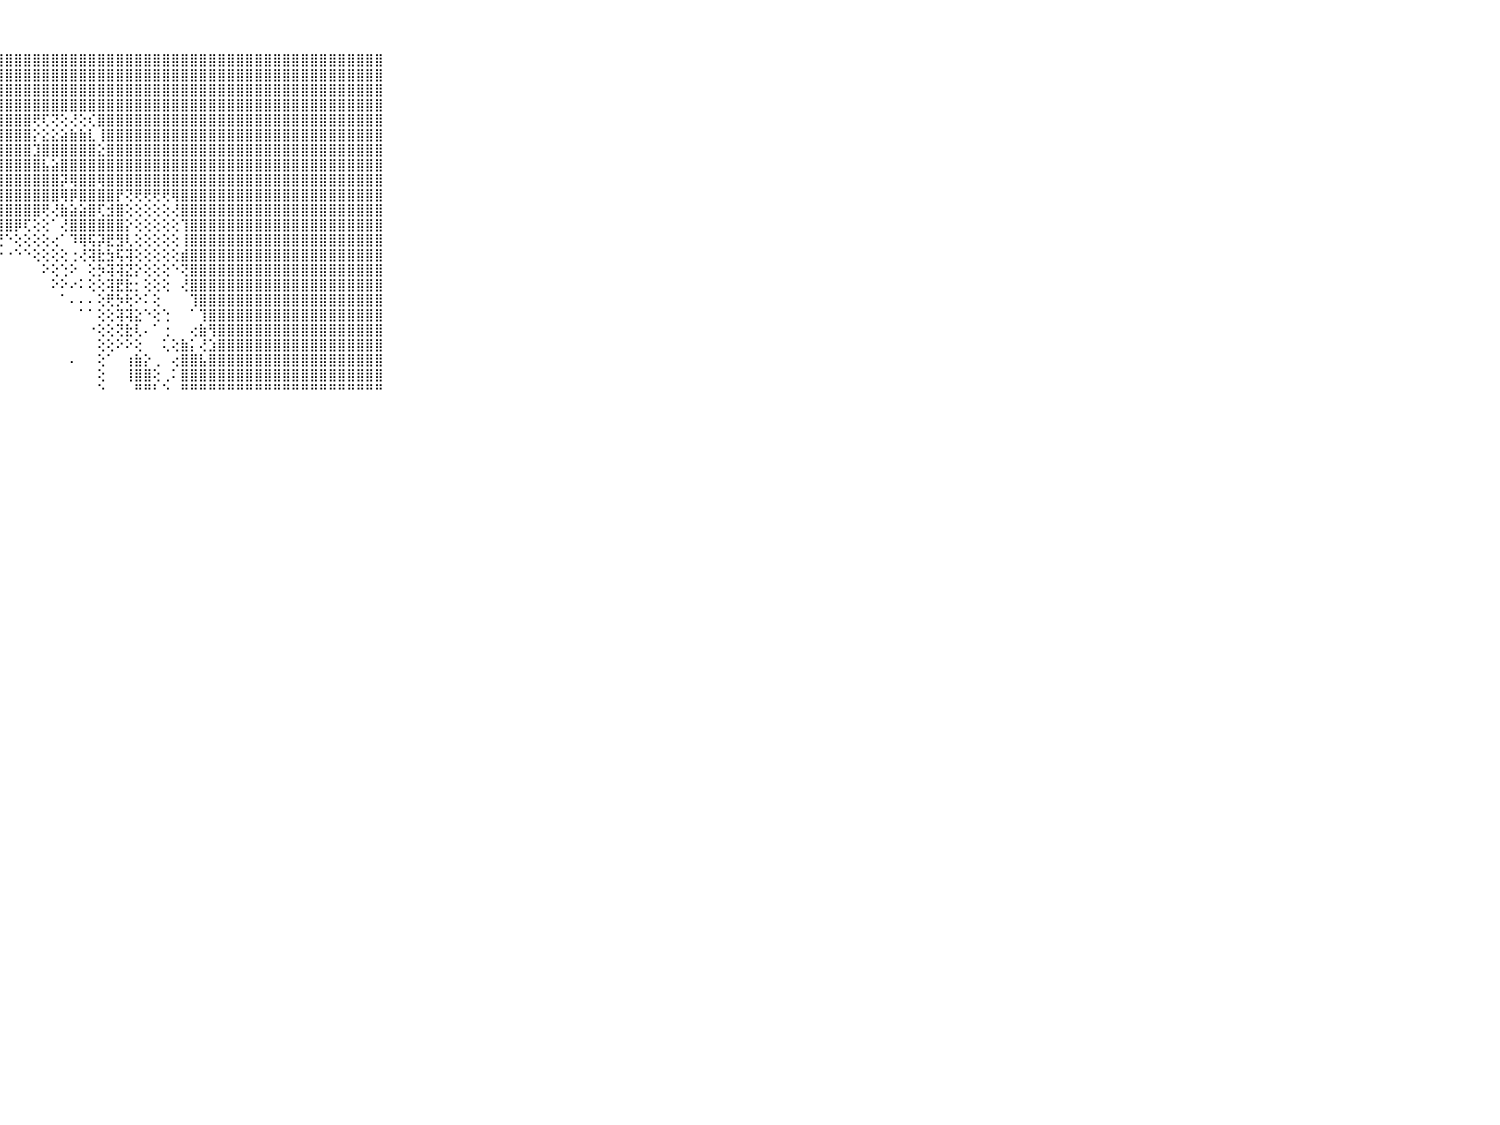

⠀⠀⠀⠀⠀⠀⠀⠀⠀⠀⠀⣿⣿⣿⣿⣿⣿⣿⣿⣿⣿⣿⣿⣿⣿⣿⣿⣿⣿⣿⣿⣿⣿⣿⣿⣿⣿⣿⣿⣿⣿⣿⣿⣿⣿⣿⣿⣿⣿⣿⣿⣿⣿⣿⣿⣿⣿⣿⣿⣿⣿⣿⣿⣿⣿⣿⣿⣿⣿⠀⠀⠀⠀⠀⠀⠀⠀⠀⠀⠀⠀
⠀⠀⠀⠀⠀⠀⠀⠀⠀⠀⠀⣿⣿⣿⣿⣿⣿⣿⣿⣿⣿⣿⣿⣿⣿⣿⣿⣿⣿⣿⣿⣿⣿⣿⣿⣿⣿⣿⣿⣿⣿⣿⣿⣿⣿⣿⣿⣿⣿⣿⣿⣿⣿⣿⣿⣿⣿⣿⣿⣿⣿⣿⣿⣿⣿⣿⣿⣿⣿⠀⠀⠀⠀⠀⠀⠀⠀⠀⠀⠀⠀
⠀⠀⠀⠀⠀⠀⠀⠀⠀⠀⠀⣿⣿⣿⣿⣿⣿⣿⣿⣿⣿⣿⣿⣿⣿⣿⣿⣿⣿⣿⣿⣿⣿⣿⣿⣿⣿⣿⣿⣿⣿⣿⣿⣿⣿⣿⣿⣿⣿⣿⣿⣿⣿⣿⣿⣿⣿⣿⣿⣿⣿⣿⣿⣿⣿⣿⣿⣿⣿⠀⠀⠀⠀⠀⠀⠀⠀⠀⠀⠀⠀
⠀⠀⠀⠀⠀⠀⠀⠀⠀⠀⠀⣿⣿⣿⣿⣿⣿⣿⣿⣿⣿⣿⣿⣿⣿⣿⣿⣿⣿⣿⣿⣿⣿⣿⣿⣿⣿⣿⣿⣿⣿⣿⣿⣿⣿⣿⣿⣿⣿⣿⣿⣿⣿⣿⣿⣿⣿⣿⣿⣿⣿⣿⣿⣿⣿⣿⣿⣿⣿⠀⠀⠀⠀⠀⠀⠀⠀⠀⠀⠀⠀
⠀⠀⠀⠀⠀⠀⠀⠀⠀⠀⠀⣿⣿⣿⣿⣿⣿⣿⣿⣿⣿⣿⣿⣿⣿⣿⣿⣿⣿⣿⣿⢟⢏⢝⢕⢜⢕⢎⣿⣿⣿⣿⣿⣿⣿⣿⣿⣿⣿⣿⣿⣿⣿⣿⣿⣿⣿⣿⣿⣿⣿⣿⣿⣿⣿⣿⣿⣿⣿⠀⠀⠀⠀⠀⠀⠀⠀⠀⠀⠀⠀
⠀⠀⠀⠀⠀⠀⠀⠀⠀⠀⠀⣿⣿⣿⣿⣿⣿⣿⣿⣿⣿⣿⣿⣿⣿⣿⣿⣿⣿⣿⣿⡕⣕⣕⣵⣷⣷⣇⢸⣿⣿⣿⣿⣿⣿⣿⣿⣿⣿⣿⣿⣿⣿⣿⣿⣿⣿⣿⣿⣿⣿⣿⣿⣿⣿⣿⣿⣿⣿⠀⠀⠀⠀⠀⠀⠀⠀⠀⠀⠀⠀
⠀⠀⠀⠀⠀⠀⠀⠀⠀⠀⠀⣿⣿⣿⣿⣿⣿⣿⣿⣿⣿⣿⣿⣿⣿⣿⣿⣿⣿⣿⣿⣹⣿⣿⣿⣿⣿⣿⣕⣿⣿⣿⣿⣿⣿⣿⣿⣿⣿⣿⣿⣿⣿⣿⣿⣿⣿⣿⣿⣿⣿⣿⣿⣿⣿⣿⣿⣿⣿⠀⠀⠀⠀⠀⠀⠀⠀⠀⠀⠀⠀
⠀⠀⠀⠀⠀⠀⠀⠀⠀⠀⠀⣿⣿⣿⣿⣿⣿⣿⣿⣿⣿⣿⣿⣿⣿⣿⣿⣿⣿⣿⣿⣿⣧⣵⣿⣿⣿⣿⣿⣿⣿⣿⣿⣿⣿⣿⣿⣿⣿⣿⣿⣿⣿⣿⣿⣿⣿⣿⣿⣿⣿⣿⣿⣿⣿⣿⣿⣿⣿⠀⠀⠀⠀⠀⠀⠀⠀⠀⠀⠀⠀
⠀⠀⠀⠀⠀⠀⠀⠀⠀⠀⠀⣿⣿⣿⣿⣿⣿⣿⣿⣿⣿⣿⣿⣿⣿⣿⣿⣿⣿⣿⣿⣿⣿⣿⡽⢿⣿⣿⢿⣿⣿⣿⣿⣿⣿⣿⣿⣿⣿⣿⣿⣿⣿⣿⣿⣿⣿⣿⣿⣿⣿⣿⣿⣿⣿⣿⣿⣿⣿⠀⠀⠀⠀⠀⠀⠀⠀⠀⠀⠀⠀
⠀⠀⠀⠀⠀⠀⠀⠀⠀⠀⠀⣿⣿⣿⣿⣿⣿⣿⣿⣿⣿⣿⣿⣿⣿⣿⣿⣿⣿⣿⣿⣿⣿⣿⢿⡿⣿⣿⣿⣿⡟⢝⢟⢟⢟⢟⢿⣿⣿⣿⣿⣿⣿⣿⣿⣿⣿⣿⣿⣿⣿⣿⣿⣿⣿⣿⣿⣿⣿⠀⠀⠀⠀⠀⠀⠀⠀⠀⠀⠀⠀
⠀⠀⠀⠀⠀⠀⠀⠀⠀⠀⠀⣿⣿⣿⣿⣿⣿⣿⣿⣿⣿⣿⣿⣿⣿⣿⣿⣿⣿⣿⣿⣿⢟⢜⣷⣵⣵⣿⢏⣺⣿⢕⢕⢕⢕⢕⢜⣿⣿⣿⣿⣿⣿⣿⣿⣿⣿⣿⣿⣿⣿⣿⣿⣿⣿⣿⣿⣿⣿⠀⠀⠀⠀⠀⠀⠀⠀⠀⠀⠀⠀
⠀⠀⠀⠀⠀⠀⠀⠀⠀⠀⠀⣿⣿⣿⣿⣿⣿⣿⣿⣿⣿⣿⣿⣿⣿⣿⣿⣿⣿⡿⢏⢕⢕⠁⢜⣿⣿⣿⣿⣿⣿⡕⢕⢕⢕⢕⢕⢹⣿⣿⣿⣿⣿⣿⣿⣿⣿⣿⣿⣿⣿⣿⣿⣿⣿⣿⣿⣿⣿⠀⠀⠀⠀⠀⠀⠀⠀⠀⠀⠀⠀
⠀⠀⠀⠀⠀⠀⠀⠀⠀⠀⠀⣿⣿⣿⣿⣿⣿⣿⣿⣿⣿⣿⣿⣿⣿⣿⡿⢟⠑⢕⢕⢕⢕⢔⠁⠹⢿⢯⡽⣟⣻⢇⢕⢕⢕⢕⢕⢸⣿⣿⣿⣿⣿⣿⣿⣿⣿⣿⣿⣿⣿⣿⣿⣿⣿⣿⣿⣿⣿⠀⠀⠀⠀⠀⠀⠀⠀⠀⠀⠀⠀
⠀⠀⠀⠀⠀⠀⠀⠀⠀⠀⠀⣿⣿⣿⣿⣿⣿⣿⣿⣿⣿⣿⣿⣿⣿⣿⢕⠑⠐⠑⠑⢕⢕⢕⢕⢐⢜⢽⣗⣳⢯⢽⢕⢕⢕⢕⢕⣾⣿⣿⣿⣿⣿⣿⣿⣿⣿⣿⣿⣿⣿⣿⣿⣿⣿⣿⣿⣿⣿⠀⠀⠀⠀⠀⠀⠀⠀⠀⠀⠀⠀
⠀⠀⠀⠀⠀⠀⠀⠀⠀⠀⠀⣿⣿⣿⣿⣿⣿⣿⣿⣿⣿⣿⣿⣿⣿⣿⢑⠀⠀⠀⠀⠀⠕⢕⢑⠕⠀⢕⡳⢽⢽⣝⡕⢕⢕⢕⠑⢝⣿⣿⣿⣿⣿⣿⣿⣿⣿⣿⣿⣿⣿⣿⣿⣿⣿⣿⣿⣿⣿⠀⠀⠀⠀⠀⠀⠀⠀⠀⠀⠀⠀
⠀⠀⠀⠀⠀⠀⠀⠀⠀⠀⠀⣿⣿⣿⣿⣿⣿⣿⣿⣿⣿⣿⣿⣿⣿⣿⡕⠀⠀⠀⠀⠀⠀⠕⠕⠔⠅⢕⢕⢽⣟⣗⡂⢕⢕⢕⠀⢜⣿⣿⣿⣿⣿⣿⣿⣿⣿⣿⣿⣿⣿⣿⣿⣿⣿⣿⣿⣿⣿⠀⠀⠀⠀⠀⠀⠀⠀⠀⠀⠀⠀
⠀⠀⠀⠀⠀⠀⠀⠀⠀⠀⠀⣿⣿⣿⣿⣿⣿⣿⣿⣿⣿⣿⣿⣿⣿⡿⠑⠀⠀⠀⠀⠀⠀⠀⠁⠄⠄⠄⢕⢟⡳⢗⠕⠅⢕⠀⠀⠀⢹⣿⣿⣿⣿⣿⣿⣿⣿⣿⣿⣿⣿⣿⣿⣿⣿⣿⣿⣿⣿⠀⠀⠀⠀⠀⠀⠀⠀⠀⠀⠀⠀
⠀⠀⠀⠀⠀⠀⠀⠀⠀⠀⠀⣿⣿⣿⣿⣿⣿⣿⣿⣿⣿⣿⣿⣿⣿⡇⠀⠀⠀⠀⠀⠀⠀⠀⠀⠀⠁⠁⢕⢕⢽⢽⣕⠑⢕⢑⠀⠀⠁⢹⣿⣿⣿⣿⣿⣿⣿⣿⣿⣿⣿⣿⣿⣿⣿⣿⣿⣿⣿⠀⠀⠀⠀⠀⠀⠀⠀⠀⠀⠀⠀
⠀⠀⠀⠀⠀⠀⠀⠀⠀⠀⠀⣿⣿⣿⣿⣿⣿⣿⣿⣿⣿⣿⣿⣿⣿⢕⠀⠀⠀⠀⠀⠀⠀⠀⠀⠀⠀⠐⢕⢕⢝⣗⢇⠄⠁⢐⠀⠀⢔⣷⢻⣿⣿⣿⣿⣿⣿⣿⣿⣿⣿⣿⣿⣿⣿⣿⣿⣿⣿⠀⠀⠀⠀⠀⠀⠀⠀⠀⠀⠀⠀
⠀⠀⠀⠀⠀⠀⠀⠀⠀⠀⠀⣿⣿⣿⣿⣿⣿⣿⣿⣿⣿⣿⣿⣿⣿⢕⠀⠀⠀⠀⠀⠀⠀⠀⠀⠀⠀⠀⢕⢕⠕⠕⢕⠀⠀⢅⢕⣷⡅⢜⣱⣿⣿⣿⣿⣿⣿⣿⣿⣿⣿⣿⣿⣿⣿⣿⣿⣿⣿⠀⠀⠀⠀⠀⠀⠀⠀⠀⠀⠀⠀
⠀⠀⠀⠀⠀⠀⠀⠀⠀⠀⠀⣿⣿⣿⣿⣿⣿⣿⣿⣿⣿⣿⣿⣿⣿⠕⠀⠀⠀⠀⠀⠀⠀⠀⠀⠄⠀⠀⢕⠁⠀⢰⣷⡕⢀⠀⢔⣿⣿⣧⣿⣿⣿⣿⣿⣿⣿⣿⣿⣿⣿⣿⣿⣿⣿⣿⣿⣿⣿⠀⠀⠀⠀⠀⠀⠀⠀⠀⠀⠀⠀
⠀⠀⠀⠀⠀⠀⠀⠀⠀⠀⠀⣿⣿⣿⣿⣿⣿⣿⣿⣿⣿⣿⣿⣿⣿⠀⠀⠀⠀⠀⠀⠀⠀⠀⠀⠀⠀⠀⢕⠀⠀⢸⣿⣿⢕⢀⠅⣿⣿⣿⣿⣿⣿⣿⣿⣿⣿⣿⣿⣿⣿⣿⣿⣿⣿⣿⣿⣿⣿⠀⠀⠀⠀⠀⠀⠀⠀⠀⠀⠀⠀
⠀⠀⠀⠀⠀⠀⠀⠀⠀⠀⠀⠛⠛⠛⠛⠛⠛⠛⠛⠛⠛⠛⠛⠛⠛⠑⠀⠀⠀⠀⠀⠀⠀⠀⠀⠀⠀⠀⠑⠀⠀⠀⠛⠛⠃⠑⠀⠛⠛⠛⠛⠛⠛⠛⠛⠛⠛⠛⠛⠛⠛⠛⠛⠛⠛⠛⠛⠛⠛⠀⠀⠀⠀⠀⠀⠀⠀⠀⠀⠀⠀